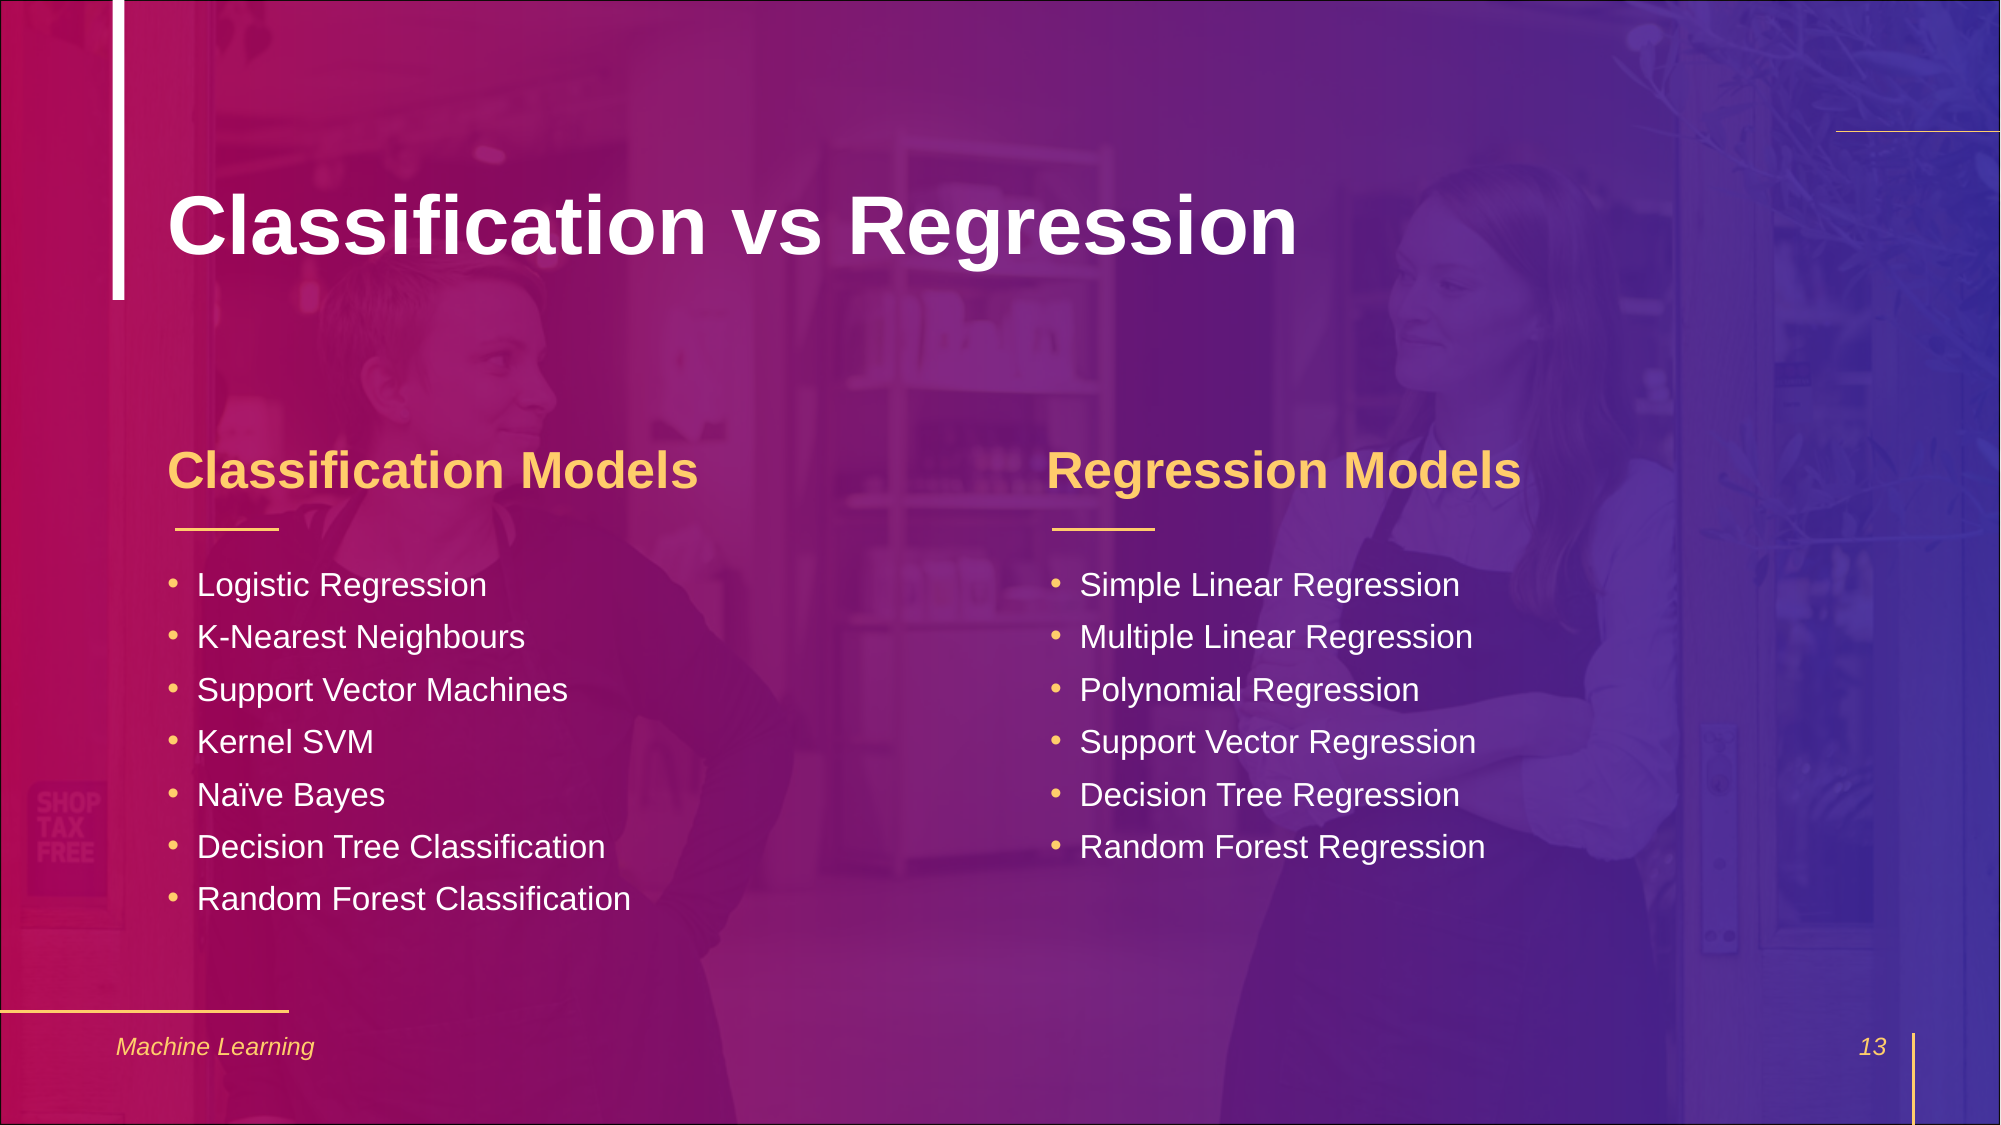

# Classification vs Regression
Classification Models
Regression Models
Logistic Regression
K-Nearest Neighbours
Support Vector Machines
Kernel SVM
Naïve Bayes
Decision Tree Classification
Random Forest Classification

Simple Linear Regression
Multiple Linear Regression
Polynomial Regression
Support Vector Regression
Decision Tree Regression
Random Forest Regression

Machine Learning
13